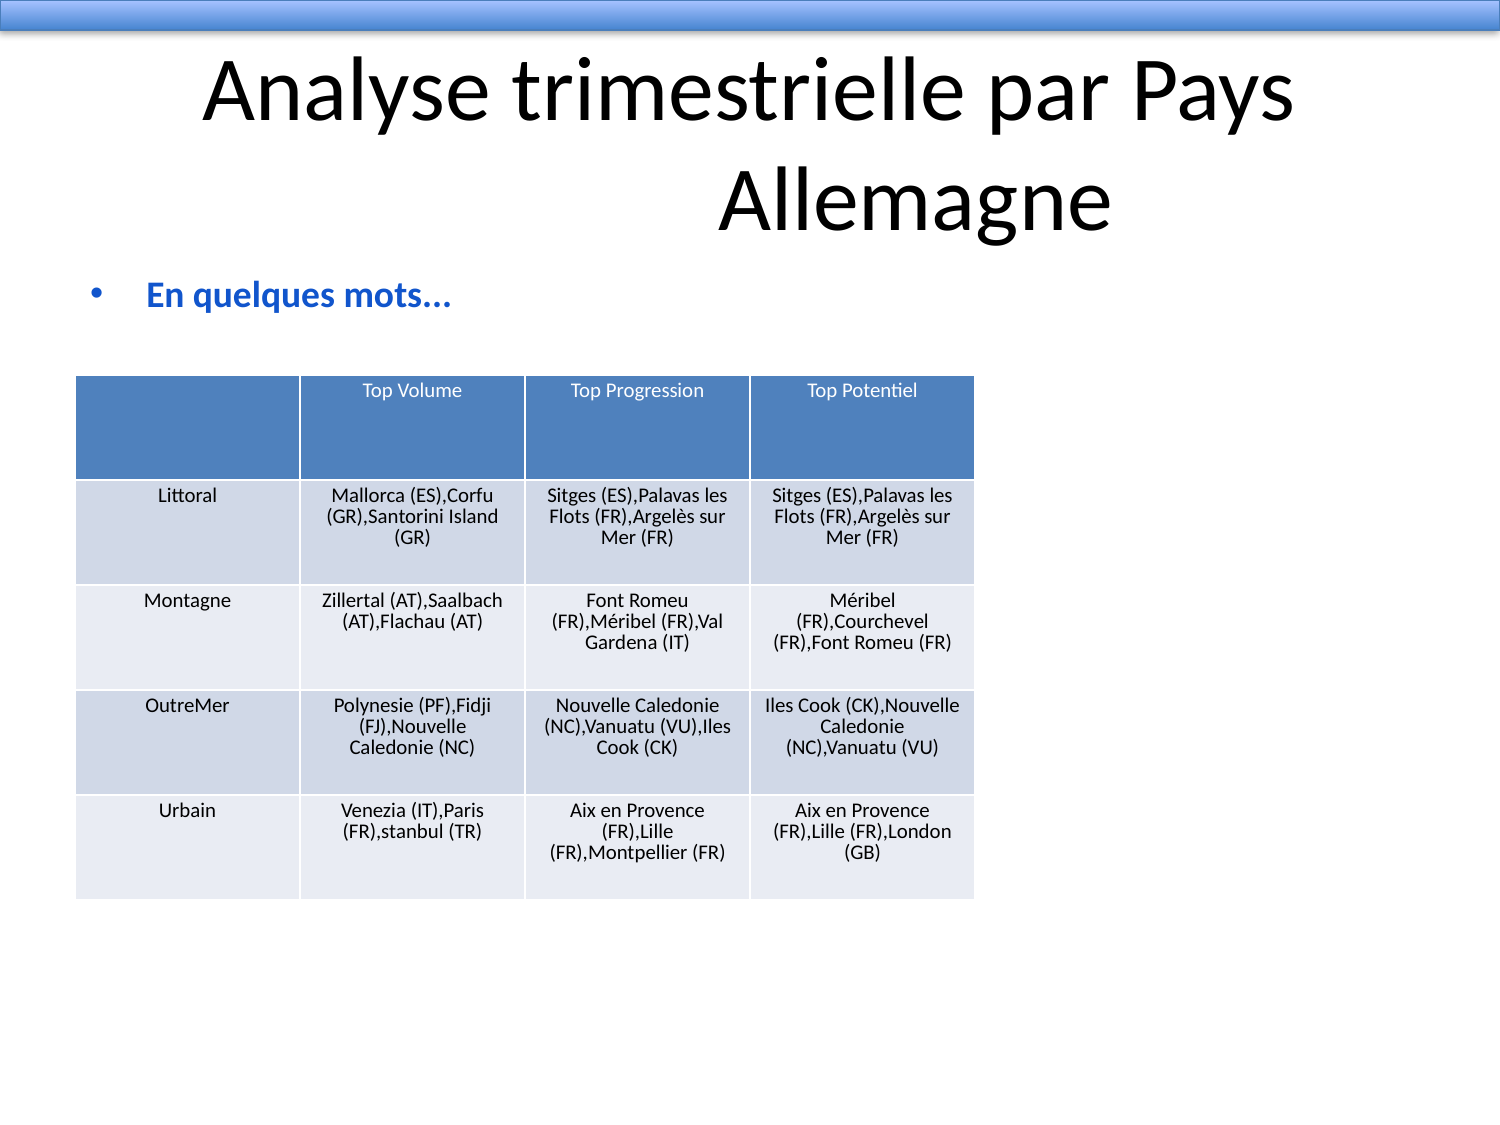

# Analyse trimestrielle par Pays
                Allemagne
En quelques mots...
|  | Top Volume | Top Progression | Top Potentiel |
| --- | --- | --- | --- |
| Littoral | Mallorca (ES),Corfu (GR),Santorini Island (GR) | Sitges (ES),Palavas les Flots (FR),Argelès sur Mer (FR) | Sitges (ES),Palavas les Flots (FR),Argelès sur Mer (FR) |
| Montagne | Zillertal (AT),Saalbach (AT),Flachau (AT) | Font Romeu (FR),Méribel (FR),Val Gardena (IT) | Méribel (FR),Courchevel (FR),Font Romeu (FR) |
| OutreMer | Polynesie (PF),Fidji (FJ),Nouvelle Caledonie (NC) | Nouvelle Caledonie (NC),Vanuatu (VU),Iles Cook (CK) | Iles Cook (CK),Nouvelle Caledonie (NC),Vanuatu (VU) |
| Urbain | Venezia (IT),Paris (FR),stanbul (TR) | Aix en Provence (FR),Lille (FR),Montpellier (FR) | Aix en Provence (FR),Lille (FR),London (GB) |